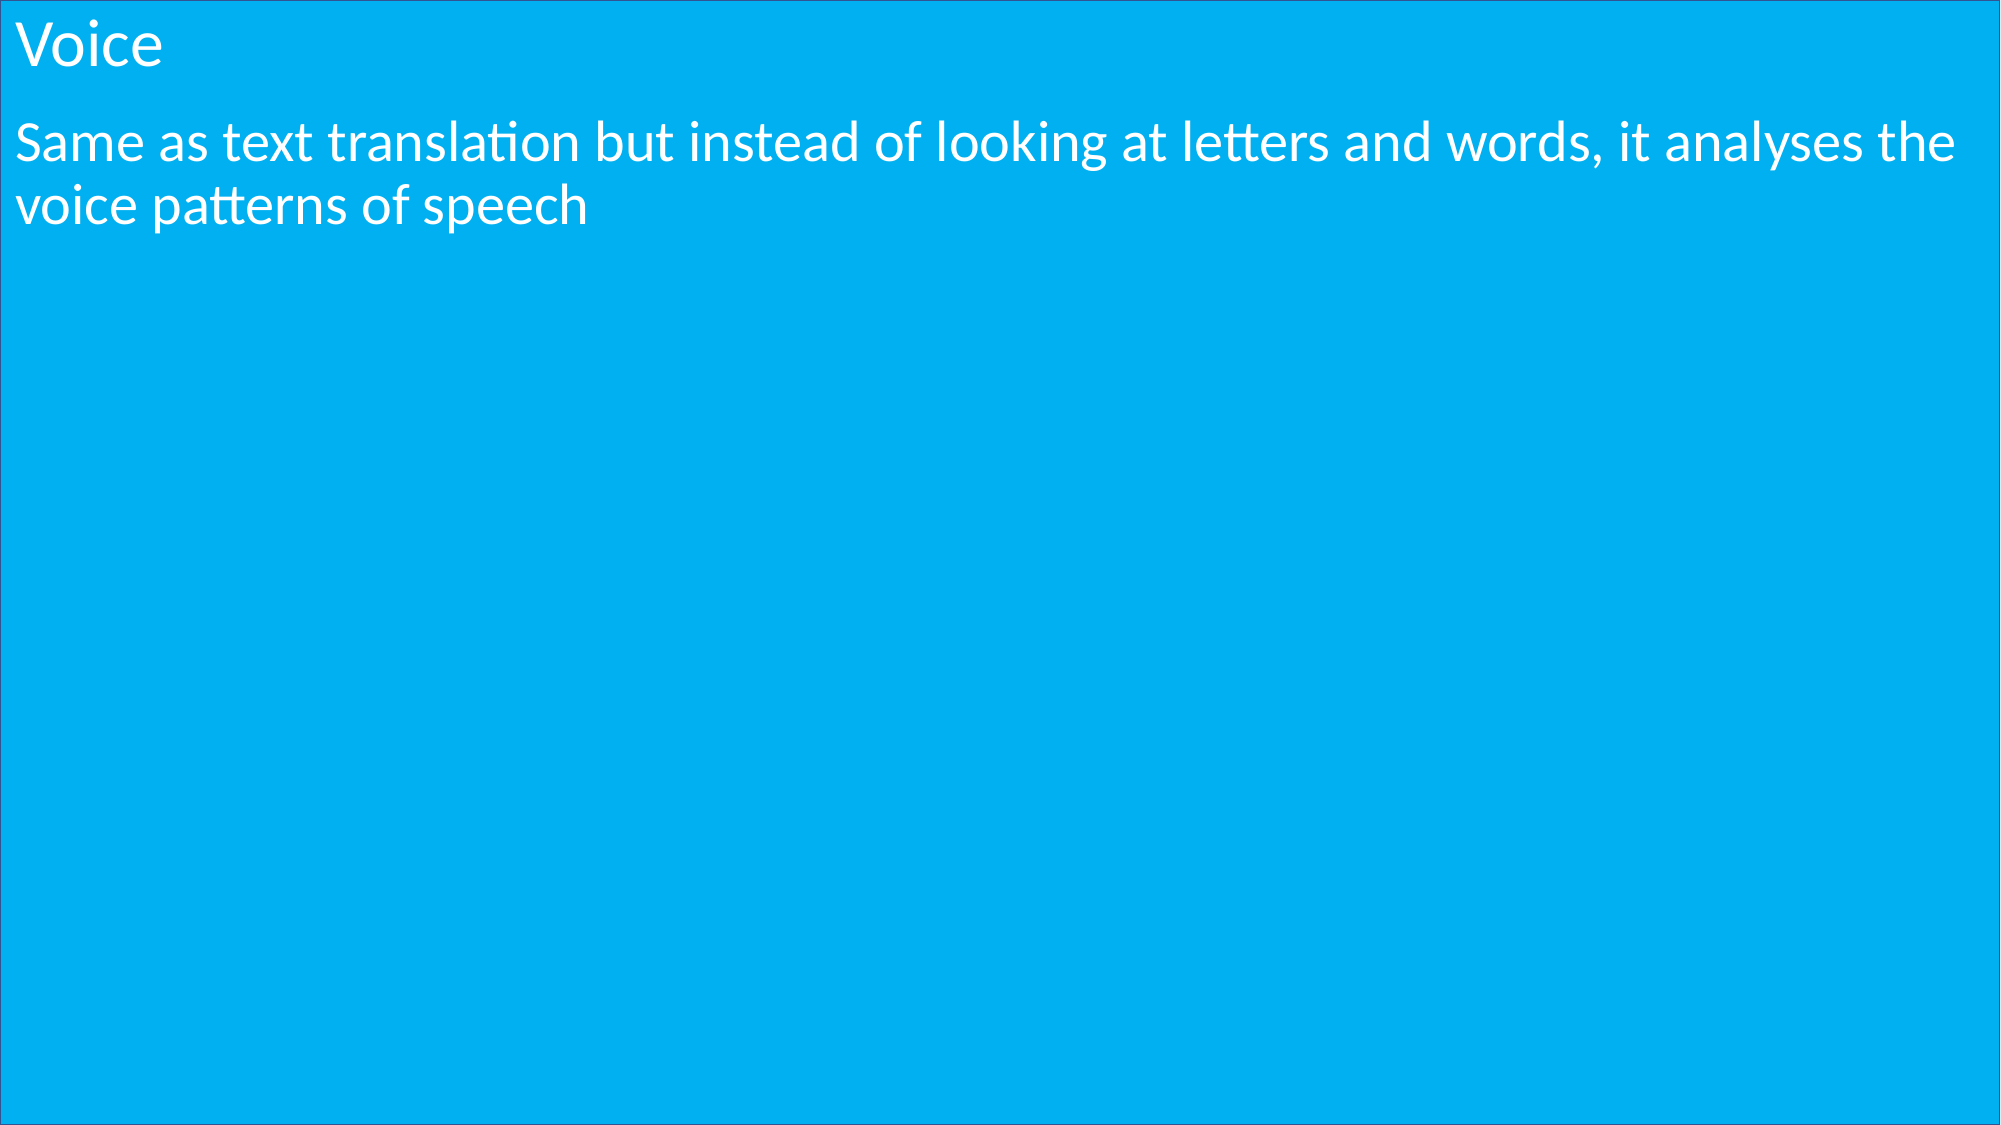

# Voice
Same as text translation but instead of looking at letters and words, it analyses the voice patterns of speech